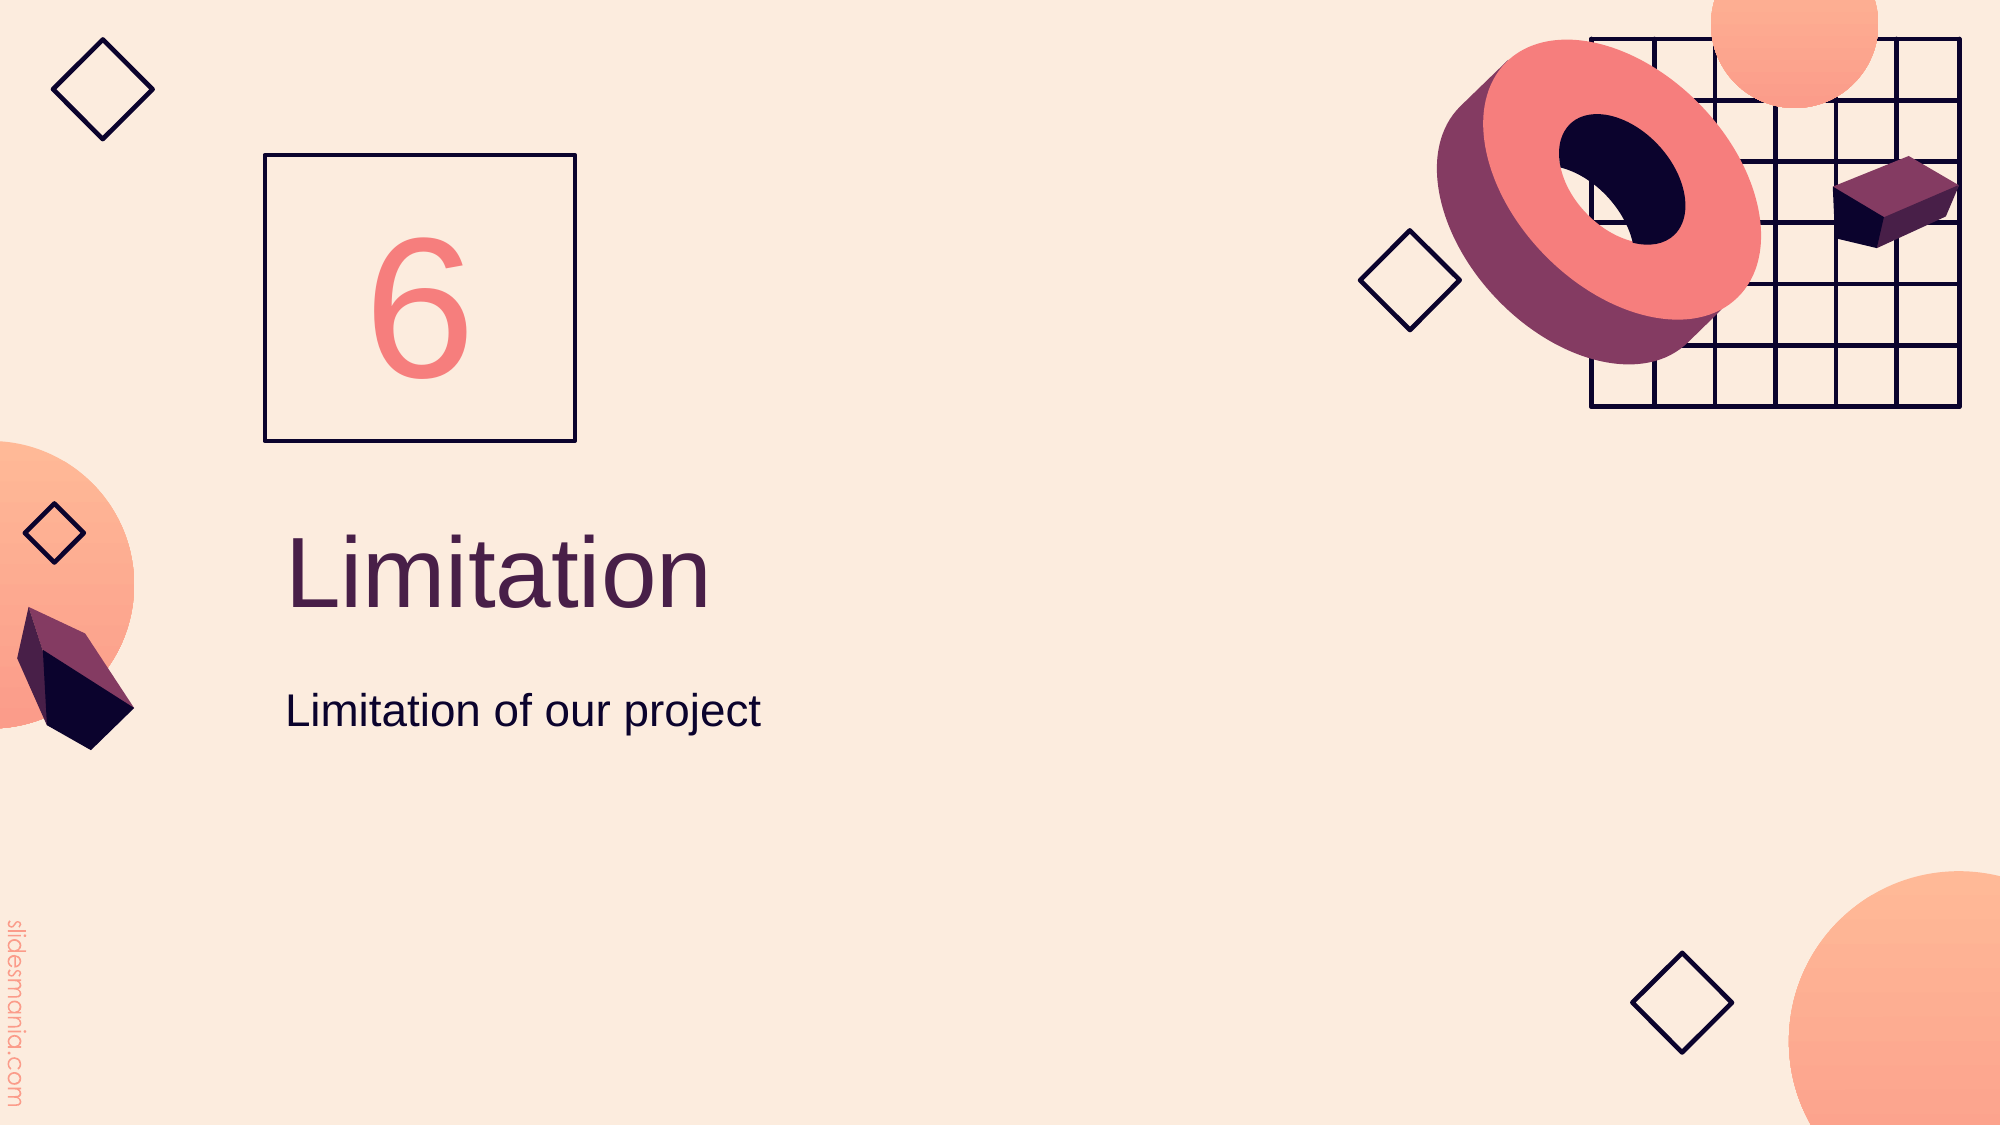

6
# Limitation
Limitation of our project